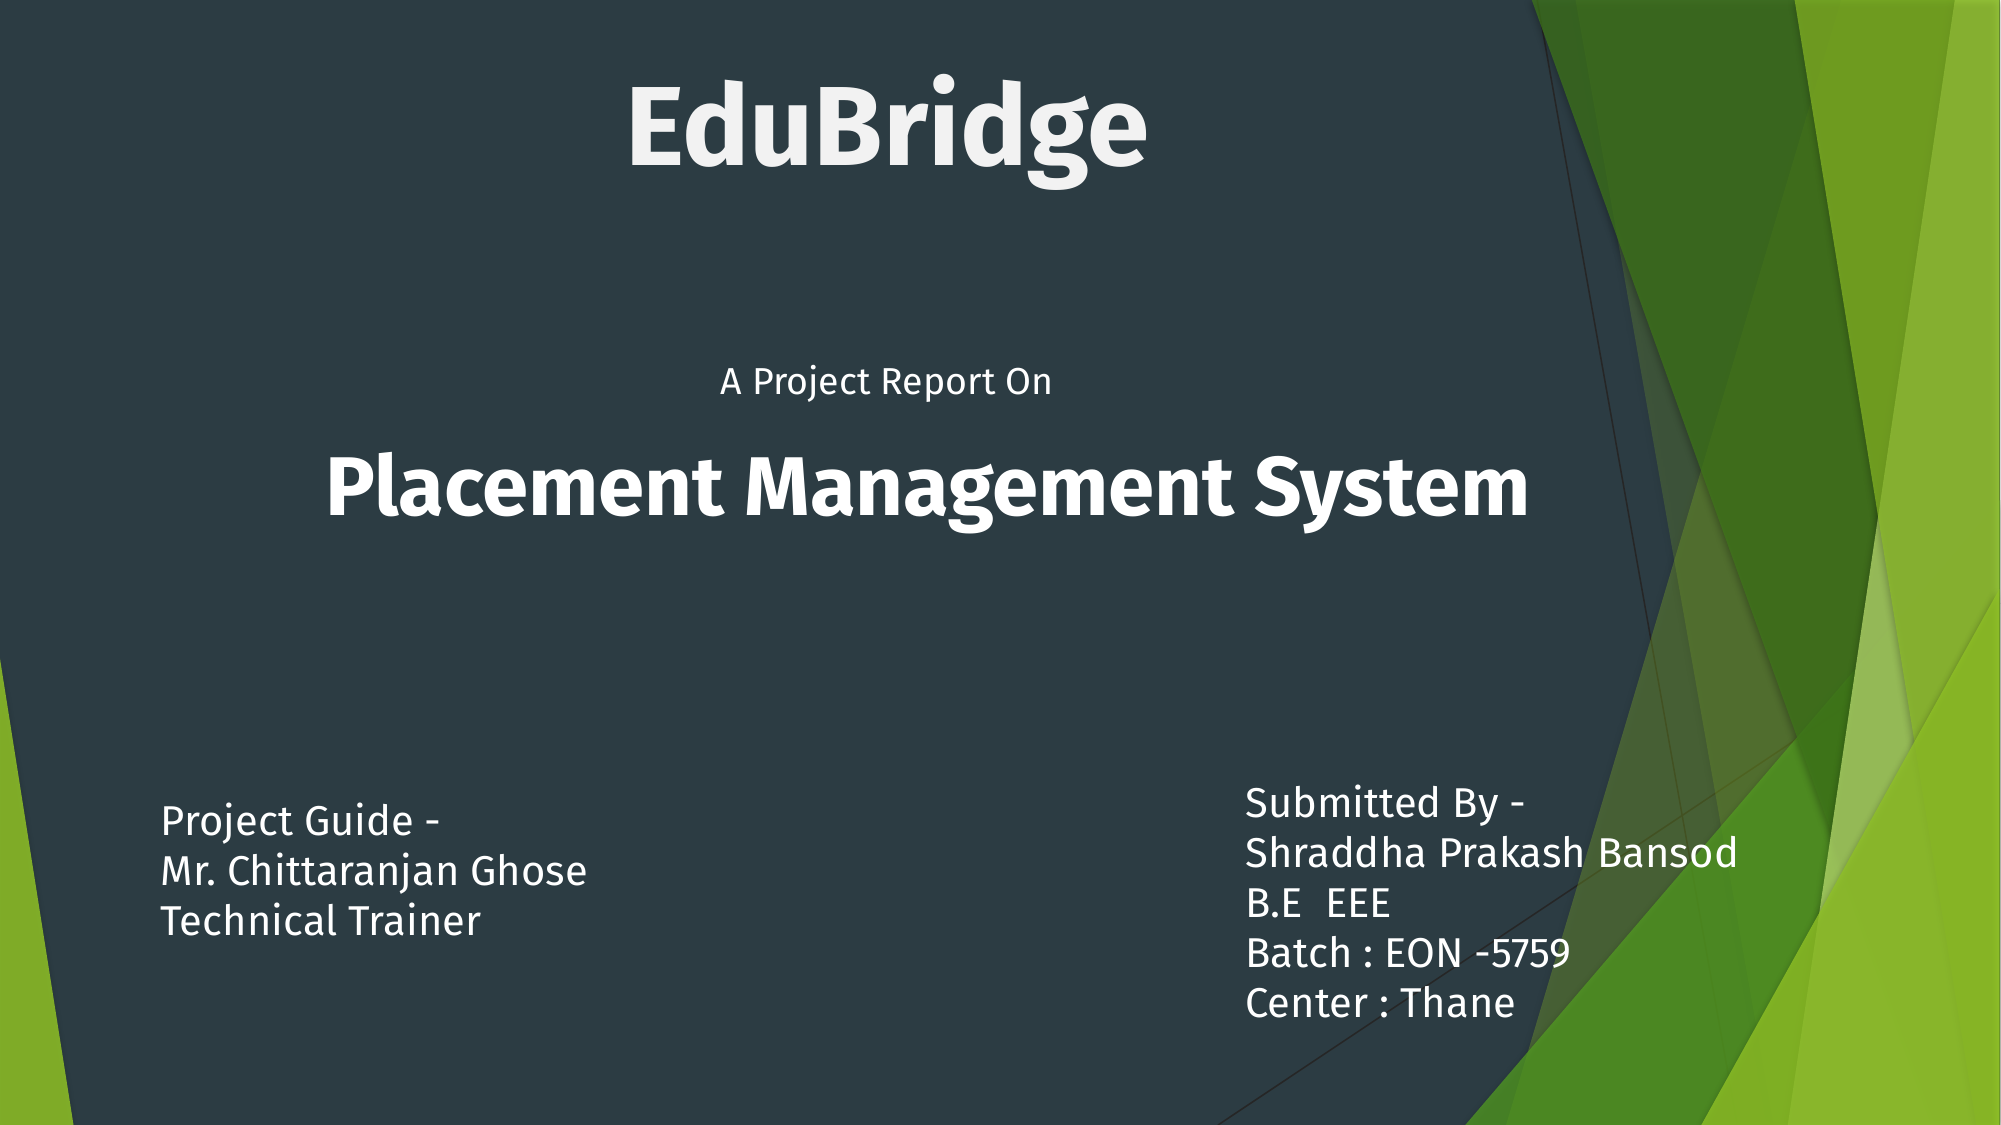

EduBridge
A Project Report On
Placement Management System
Submitted By -
Shraddha Prakash Bansod
B.E  EEE
Batch : EON -5759
Center : Thane
Project Guide -
Mr. Chittaranjan Ghose
Technical Trainer